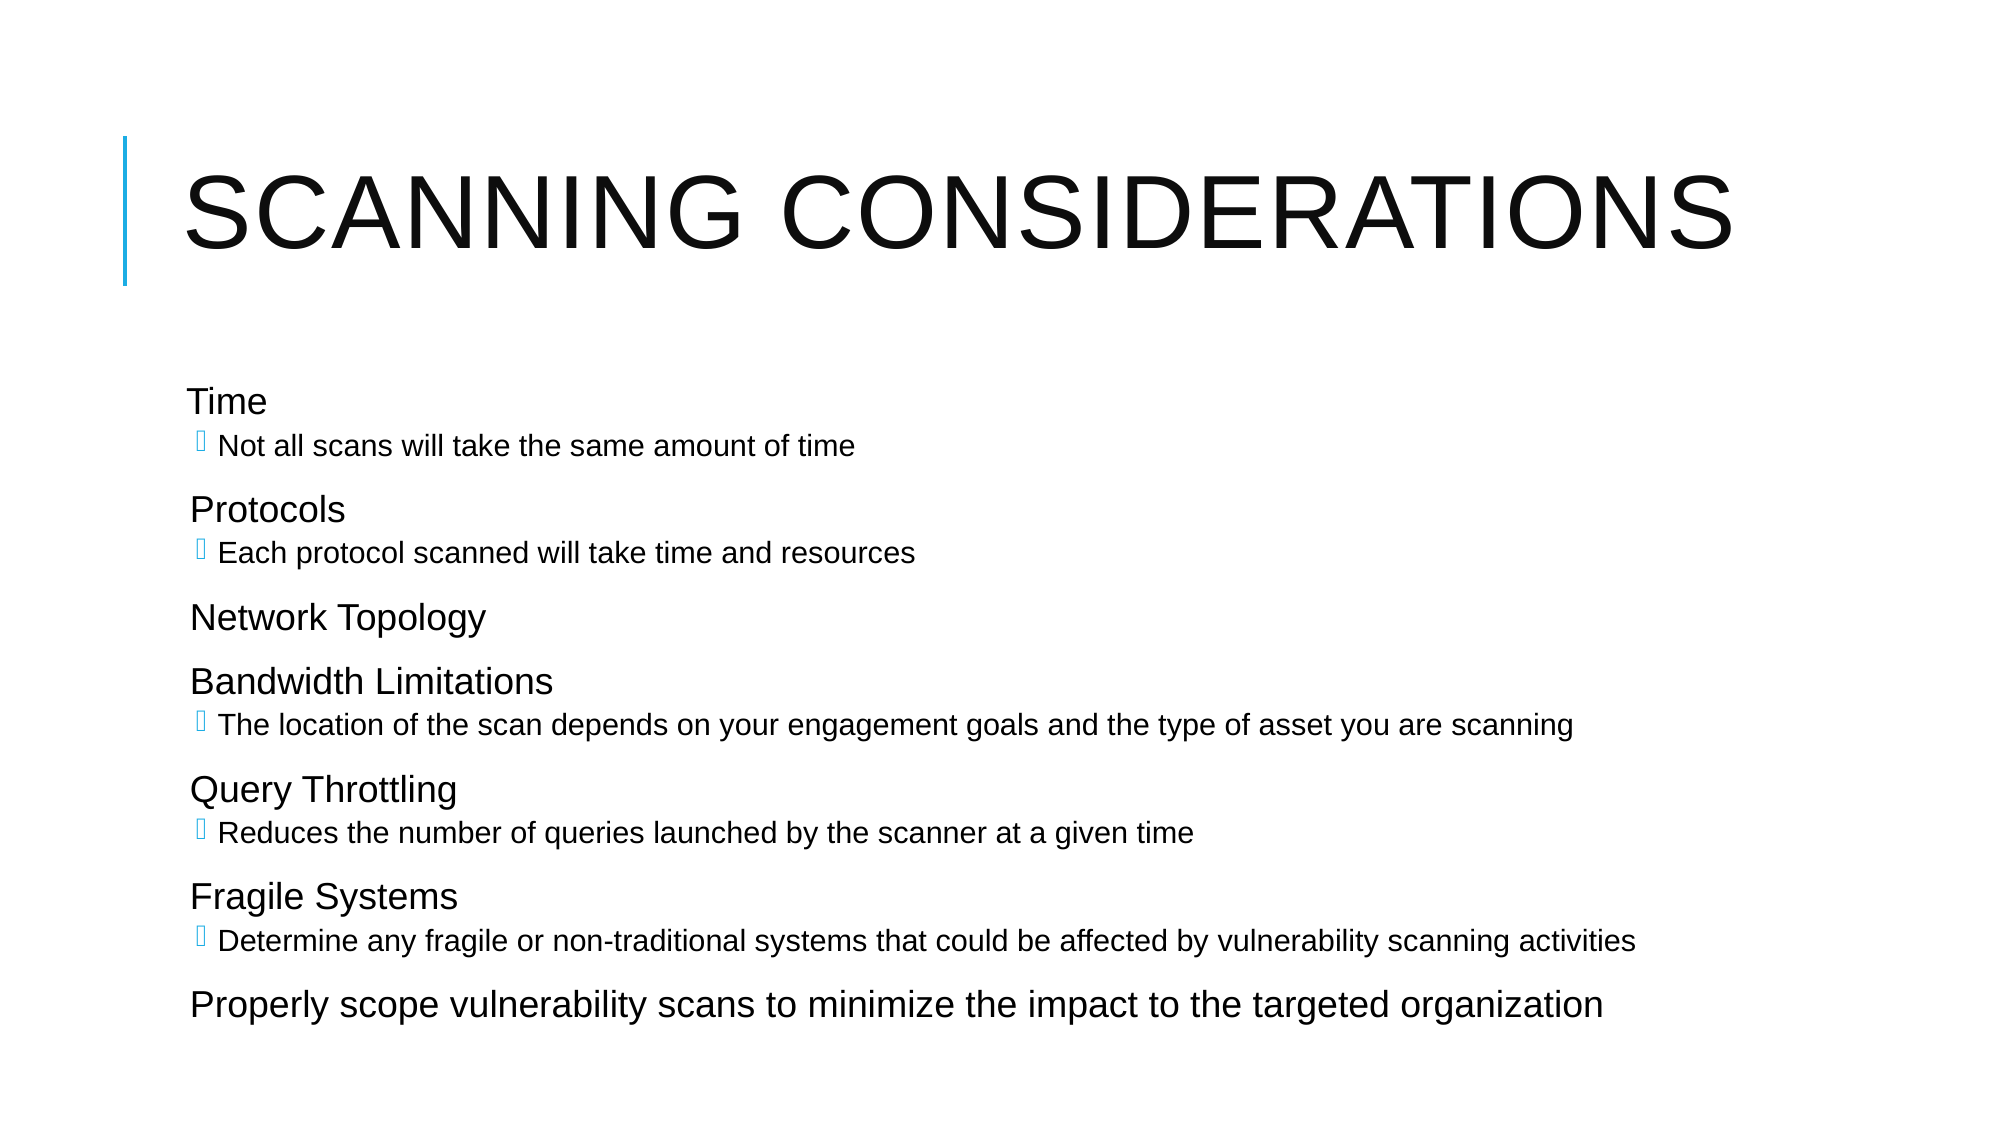

# Scanning Considerations
 Time
Not all scans will take the same amount of time
Protocols
Each protocol scanned will take time and resources
Network Topology
Bandwidth Limitations
The location of the scan depends on your engagement goals and the type of asset you are scanning
Query Throttling
Reduces the number of queries launched by the scanner at a given time
Fragile Systems
Determine any fragile or non-traditional systems that could be affected by vulnerability scanning activities
Properly scope vulnerability scans to minimize the impact to the targeted organization